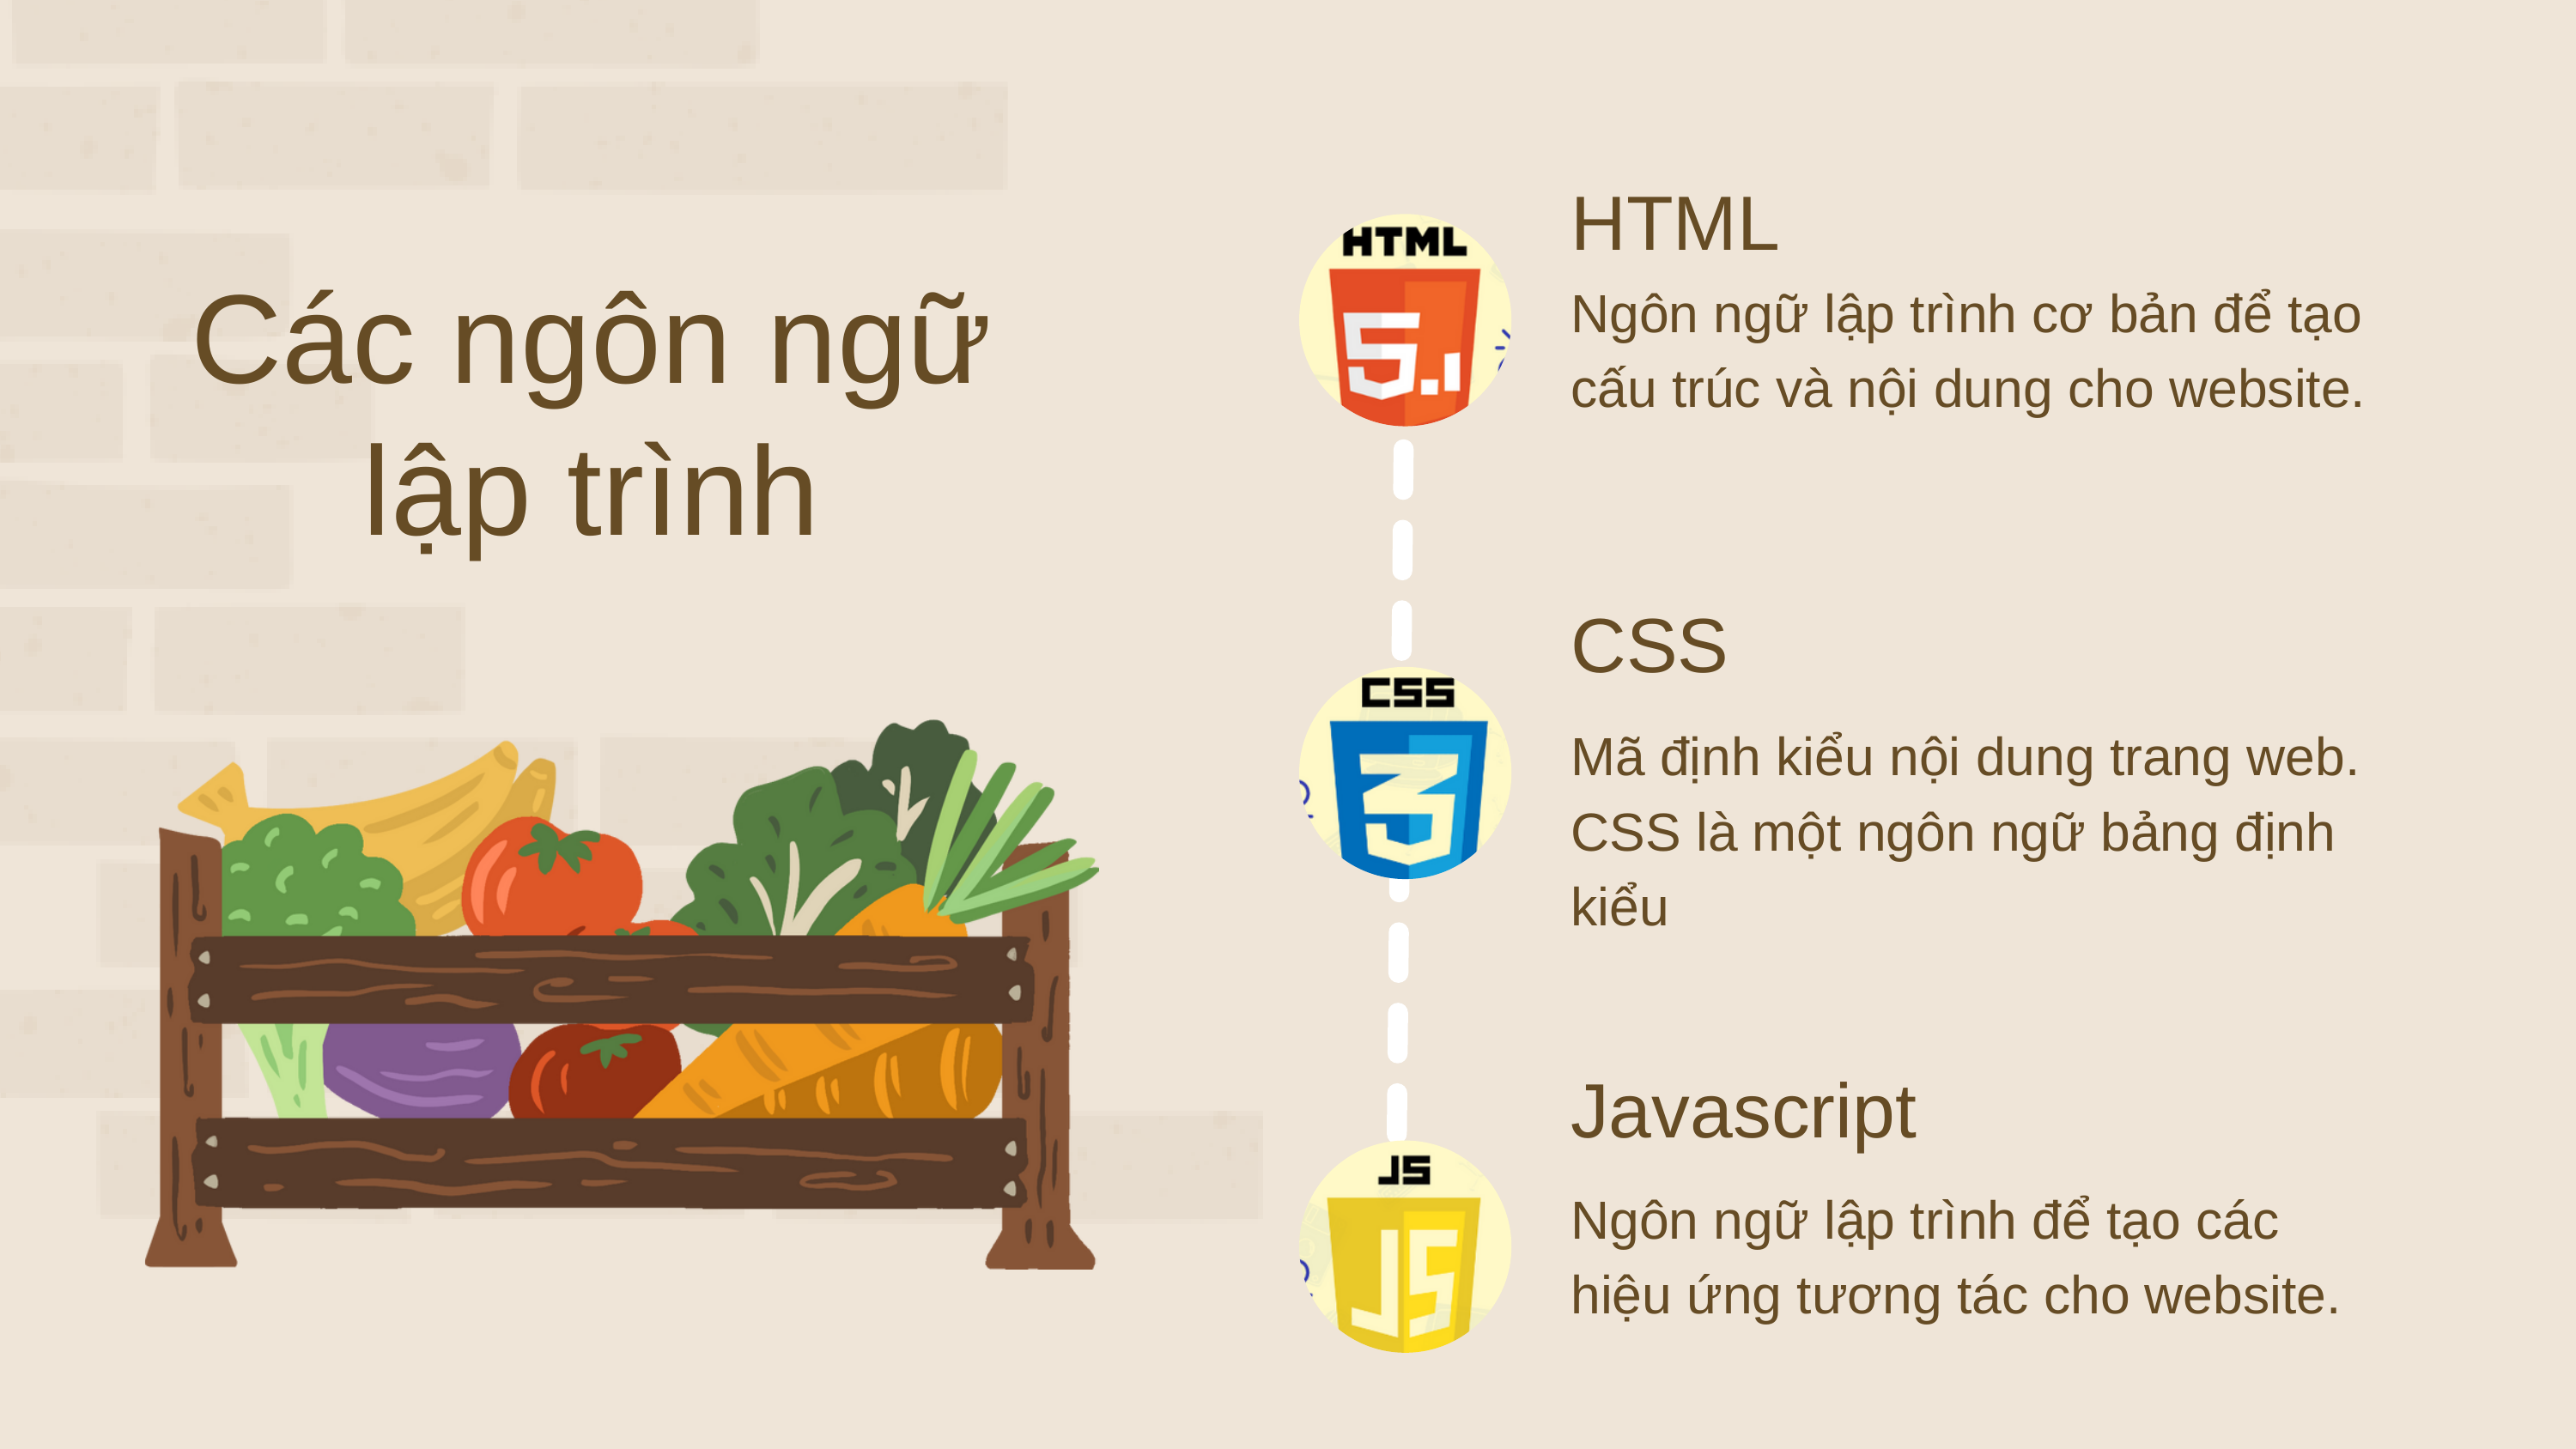

HTML

Các ngôn ngữ lập trình
Ngôn ngữ lập trình cơ bản để tạo cấu trúc và nội dung cho website.

CSS

Mã định kiểu nội dung trang web. CSS là một ngôn ngữ bảng định kiểu

Javascript

Ngôn ngữ lập trình để tạo các hiệu ứng tương tác cho website.